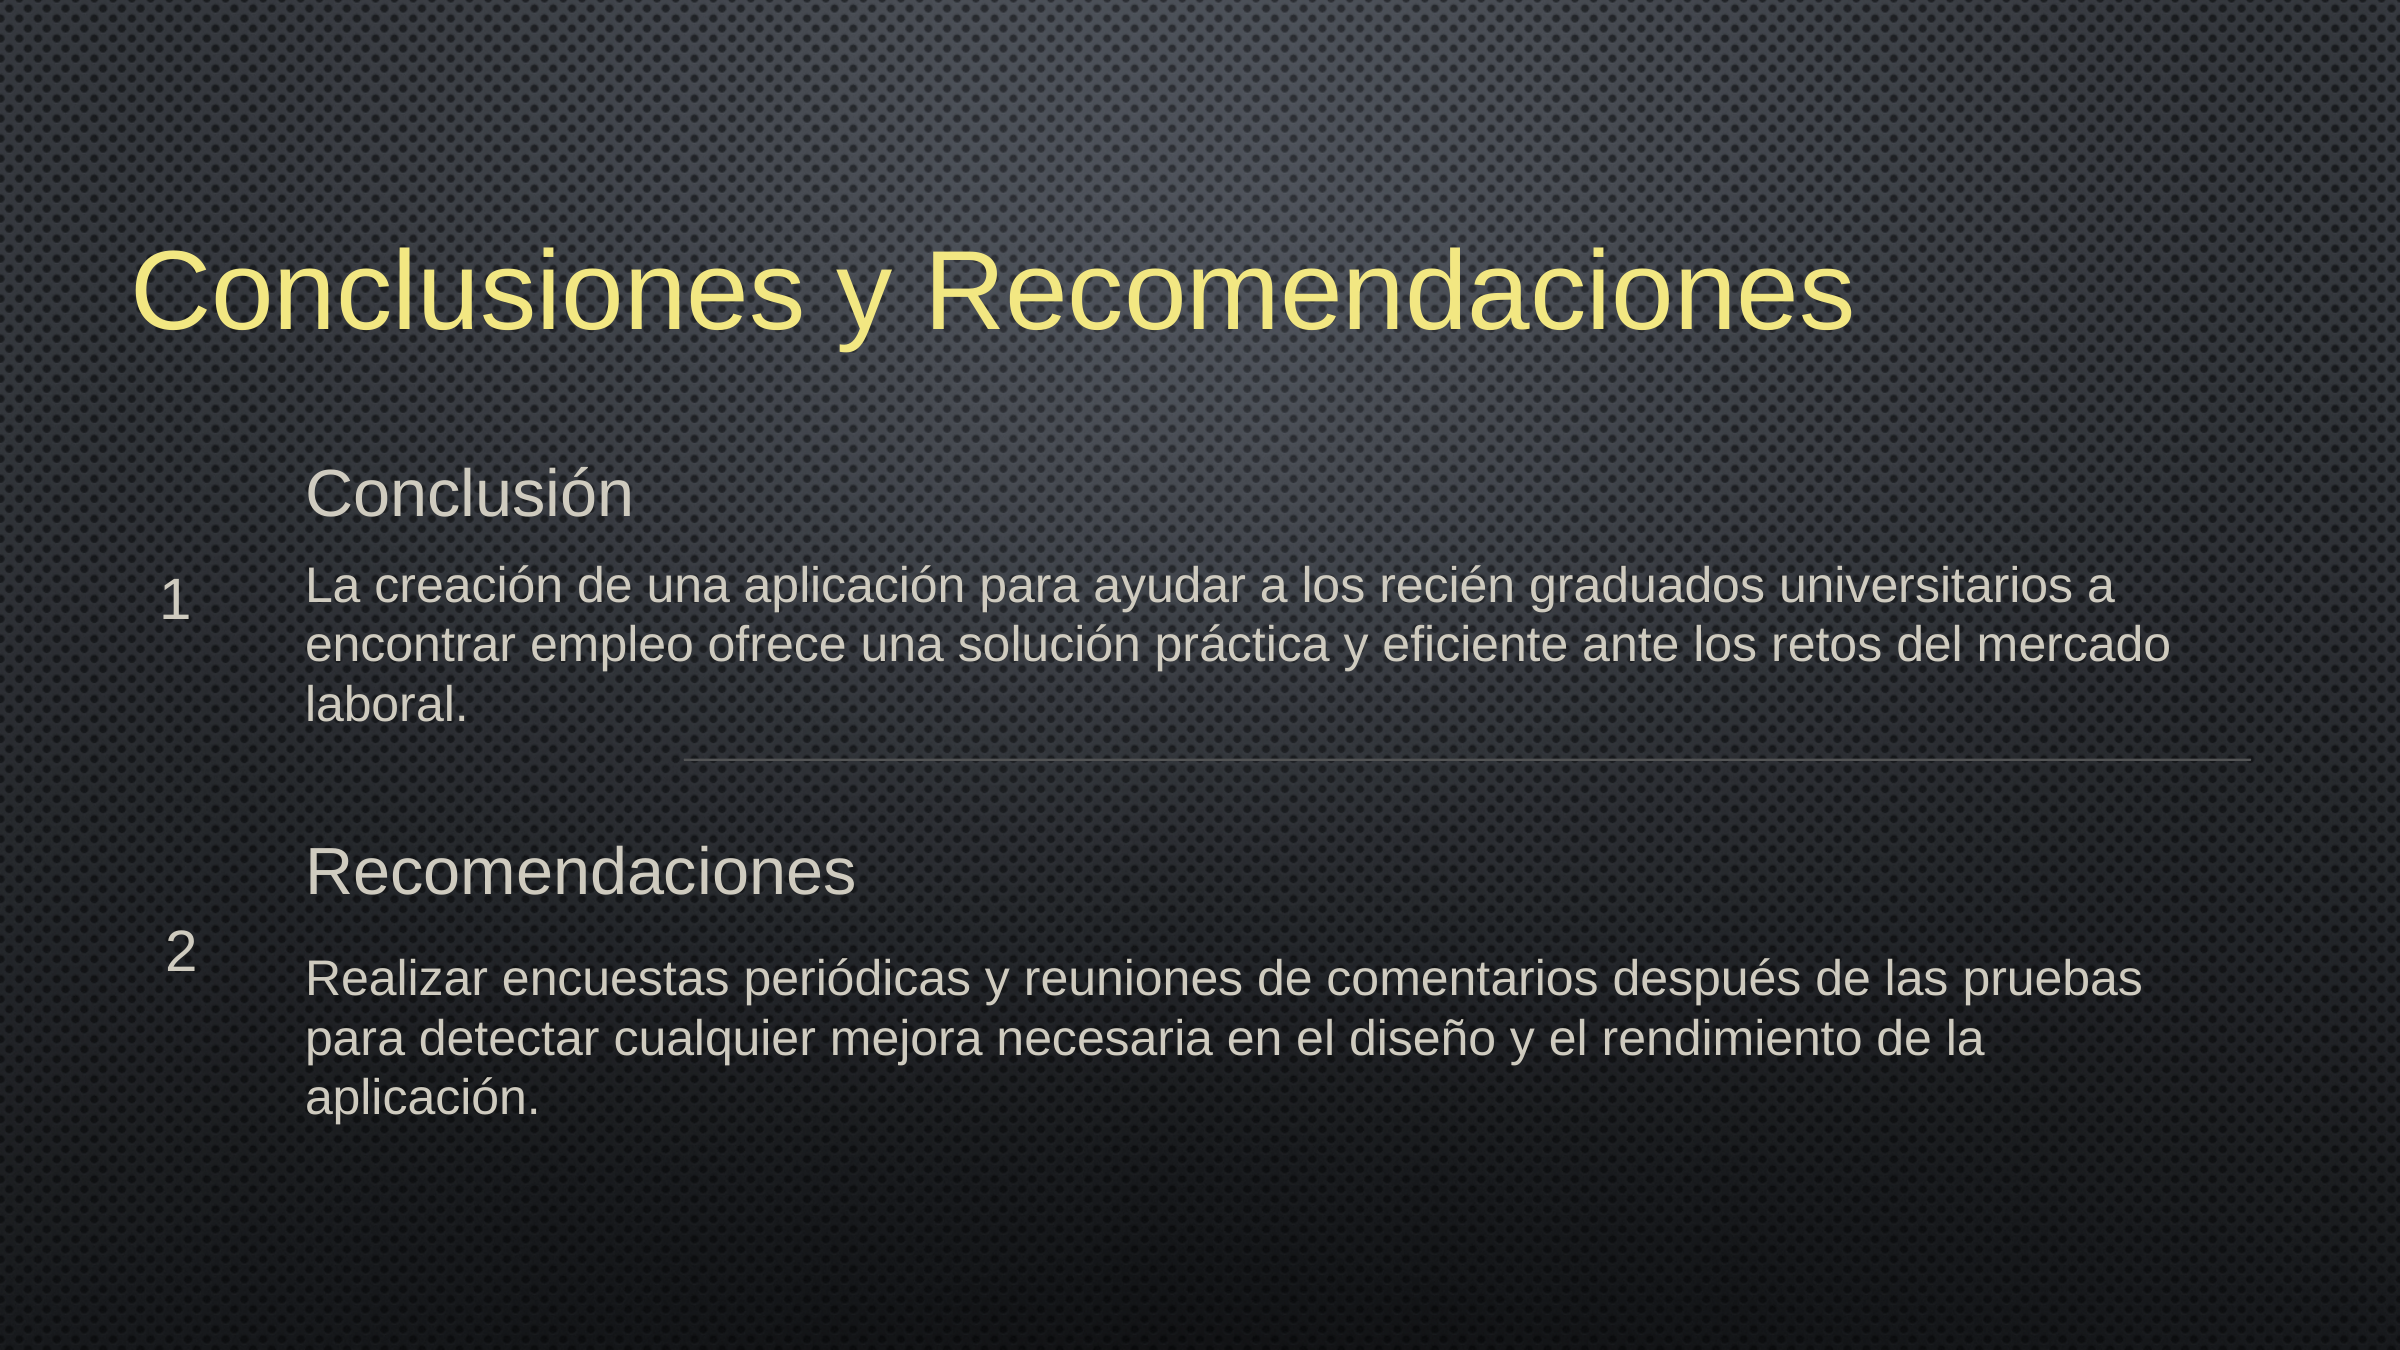

Conclusiones y Recomendaciones
Conclusión
La creación de una aplicación para ayudar a los recién graduados universitarios a encontrar empleo ofrece una solución práctica y eficiente ante los retos del mercado laboral.
1

Recomendaciones
2
Realizar encuestas periódicas y reuniones de comentarios después de las pruebas para detectar cualquier mejora necesaria en el diseño y el rendimiento de la aplicación.